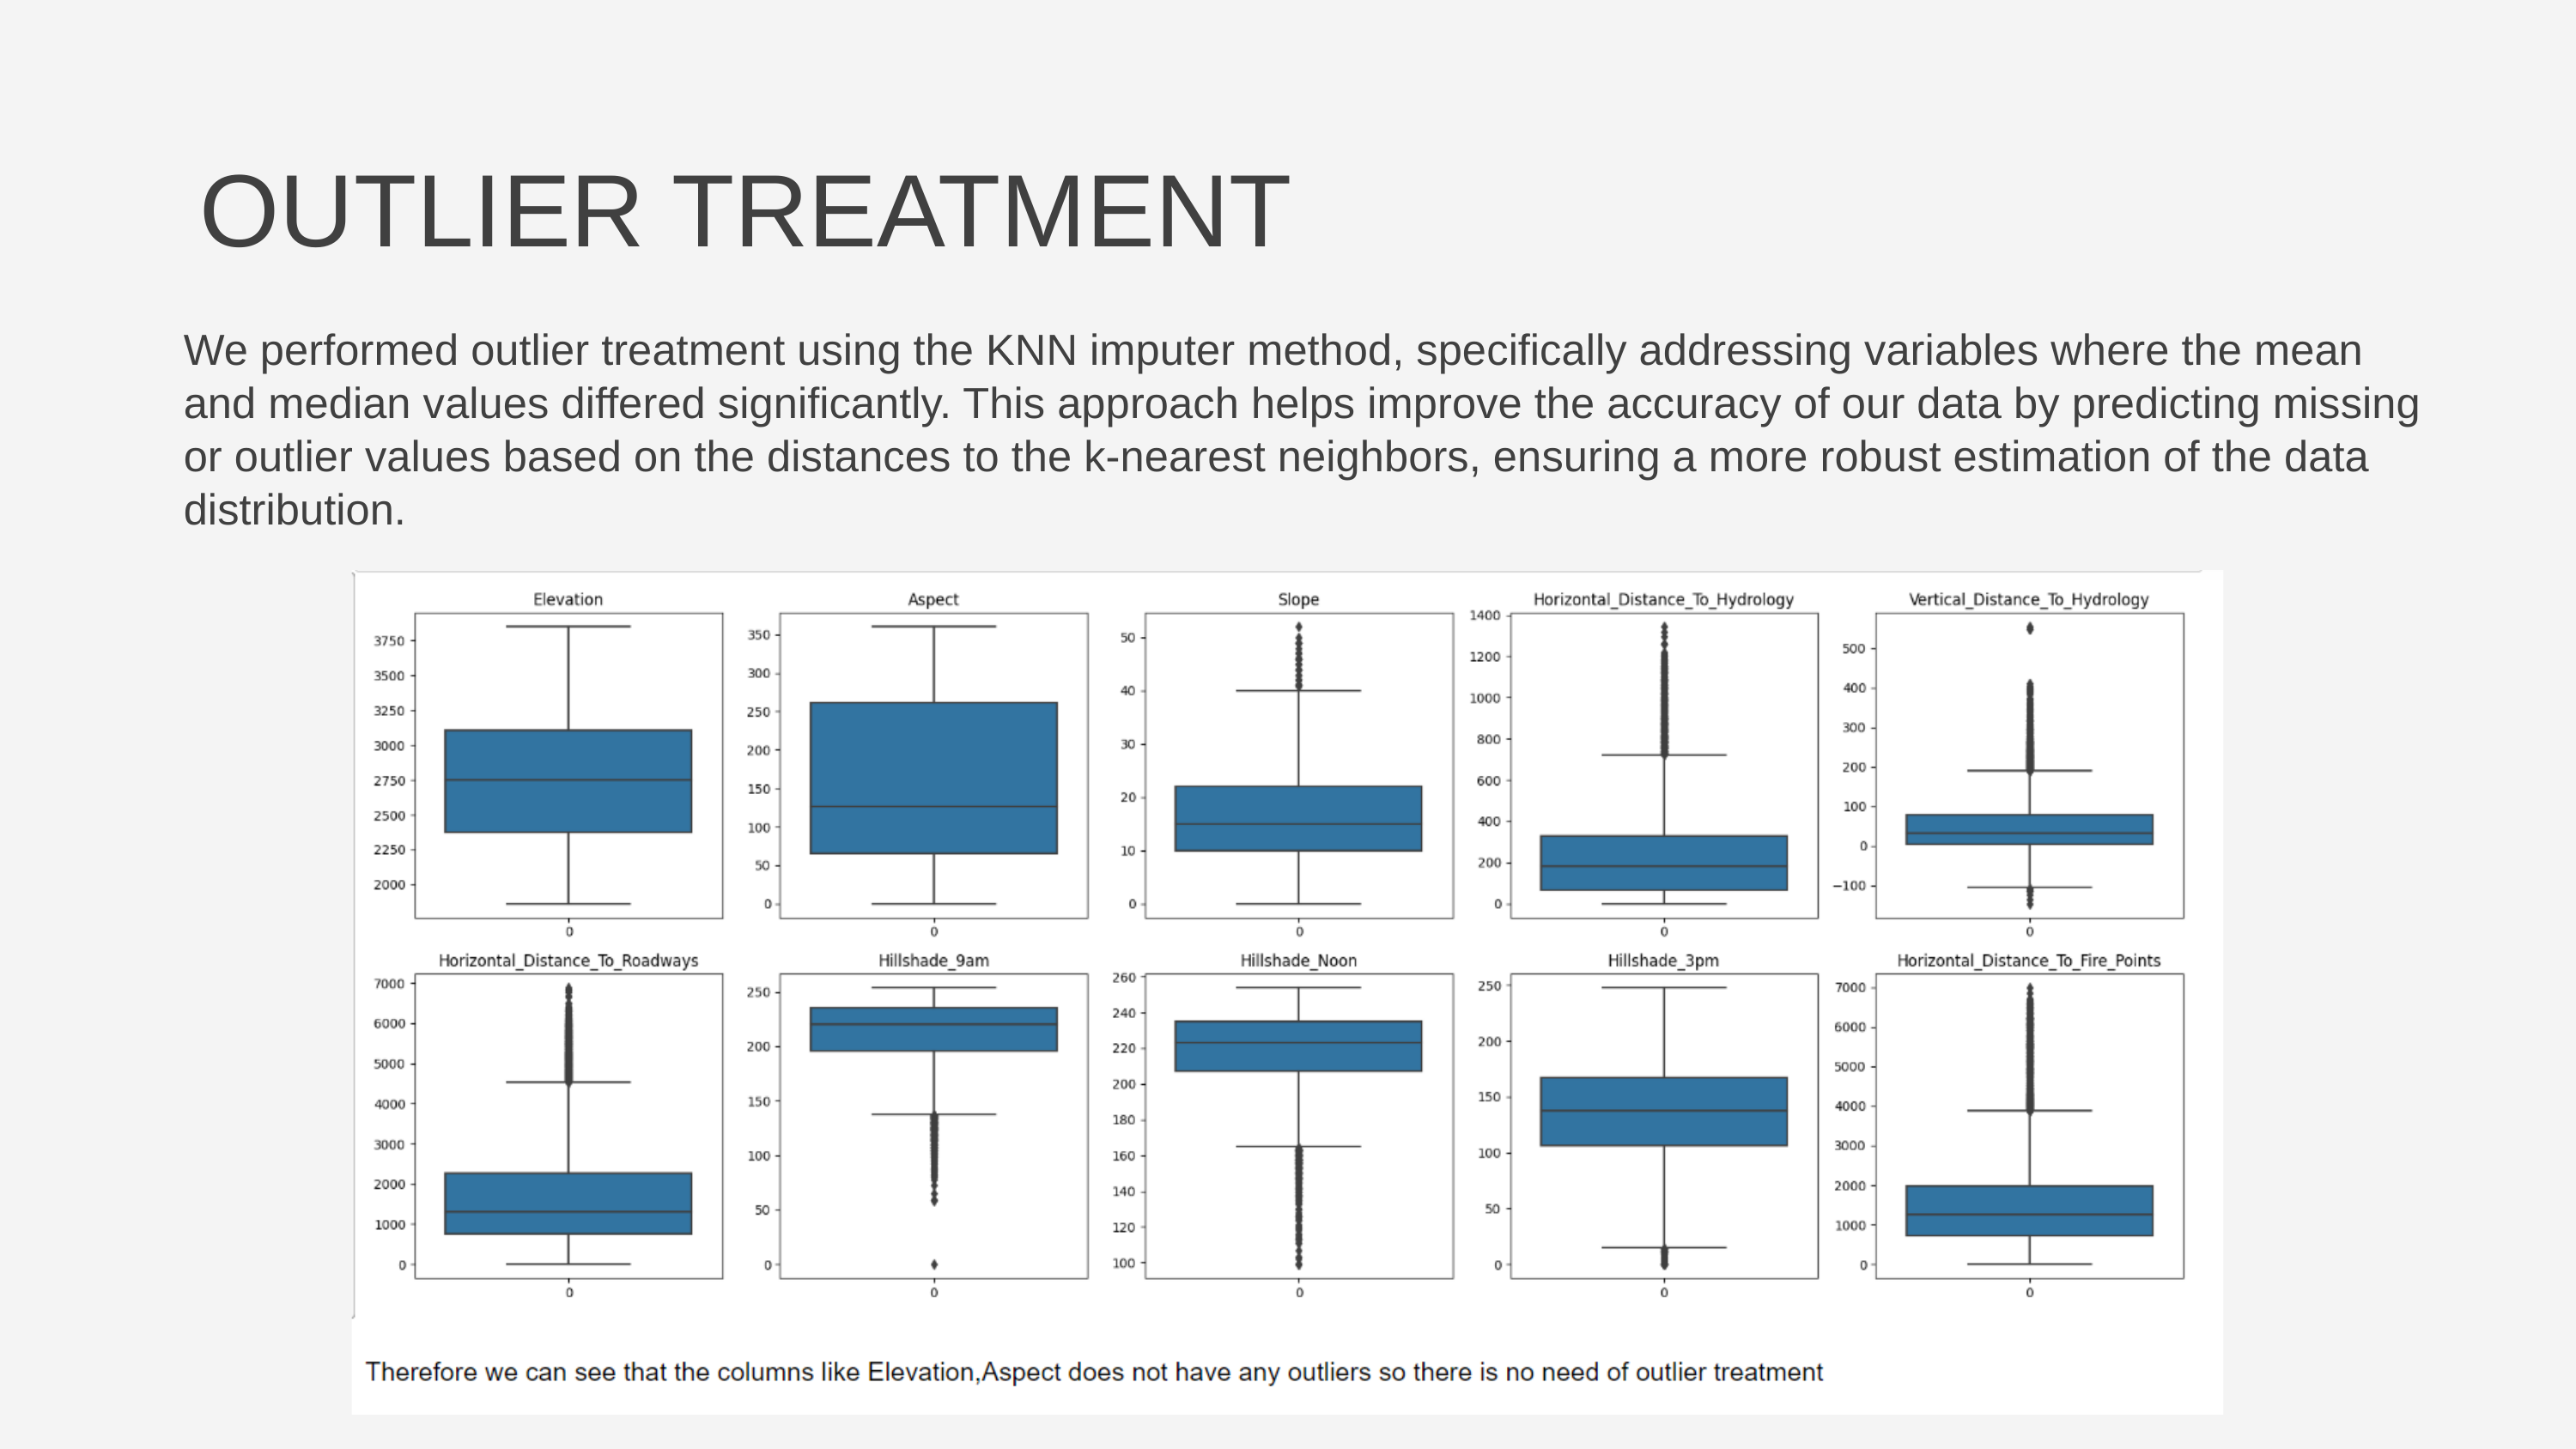

OUTLIER TREATMENT

We performed outlier treatment using the KNN imputer method, specifically addressing variables where the mean and median values differed significantly. This approach helps improve the accuracy of our data by predicting missing or outlier values based on the distances to the k-nearest neighbors, ensuring a more robust estimation of the data distribution.